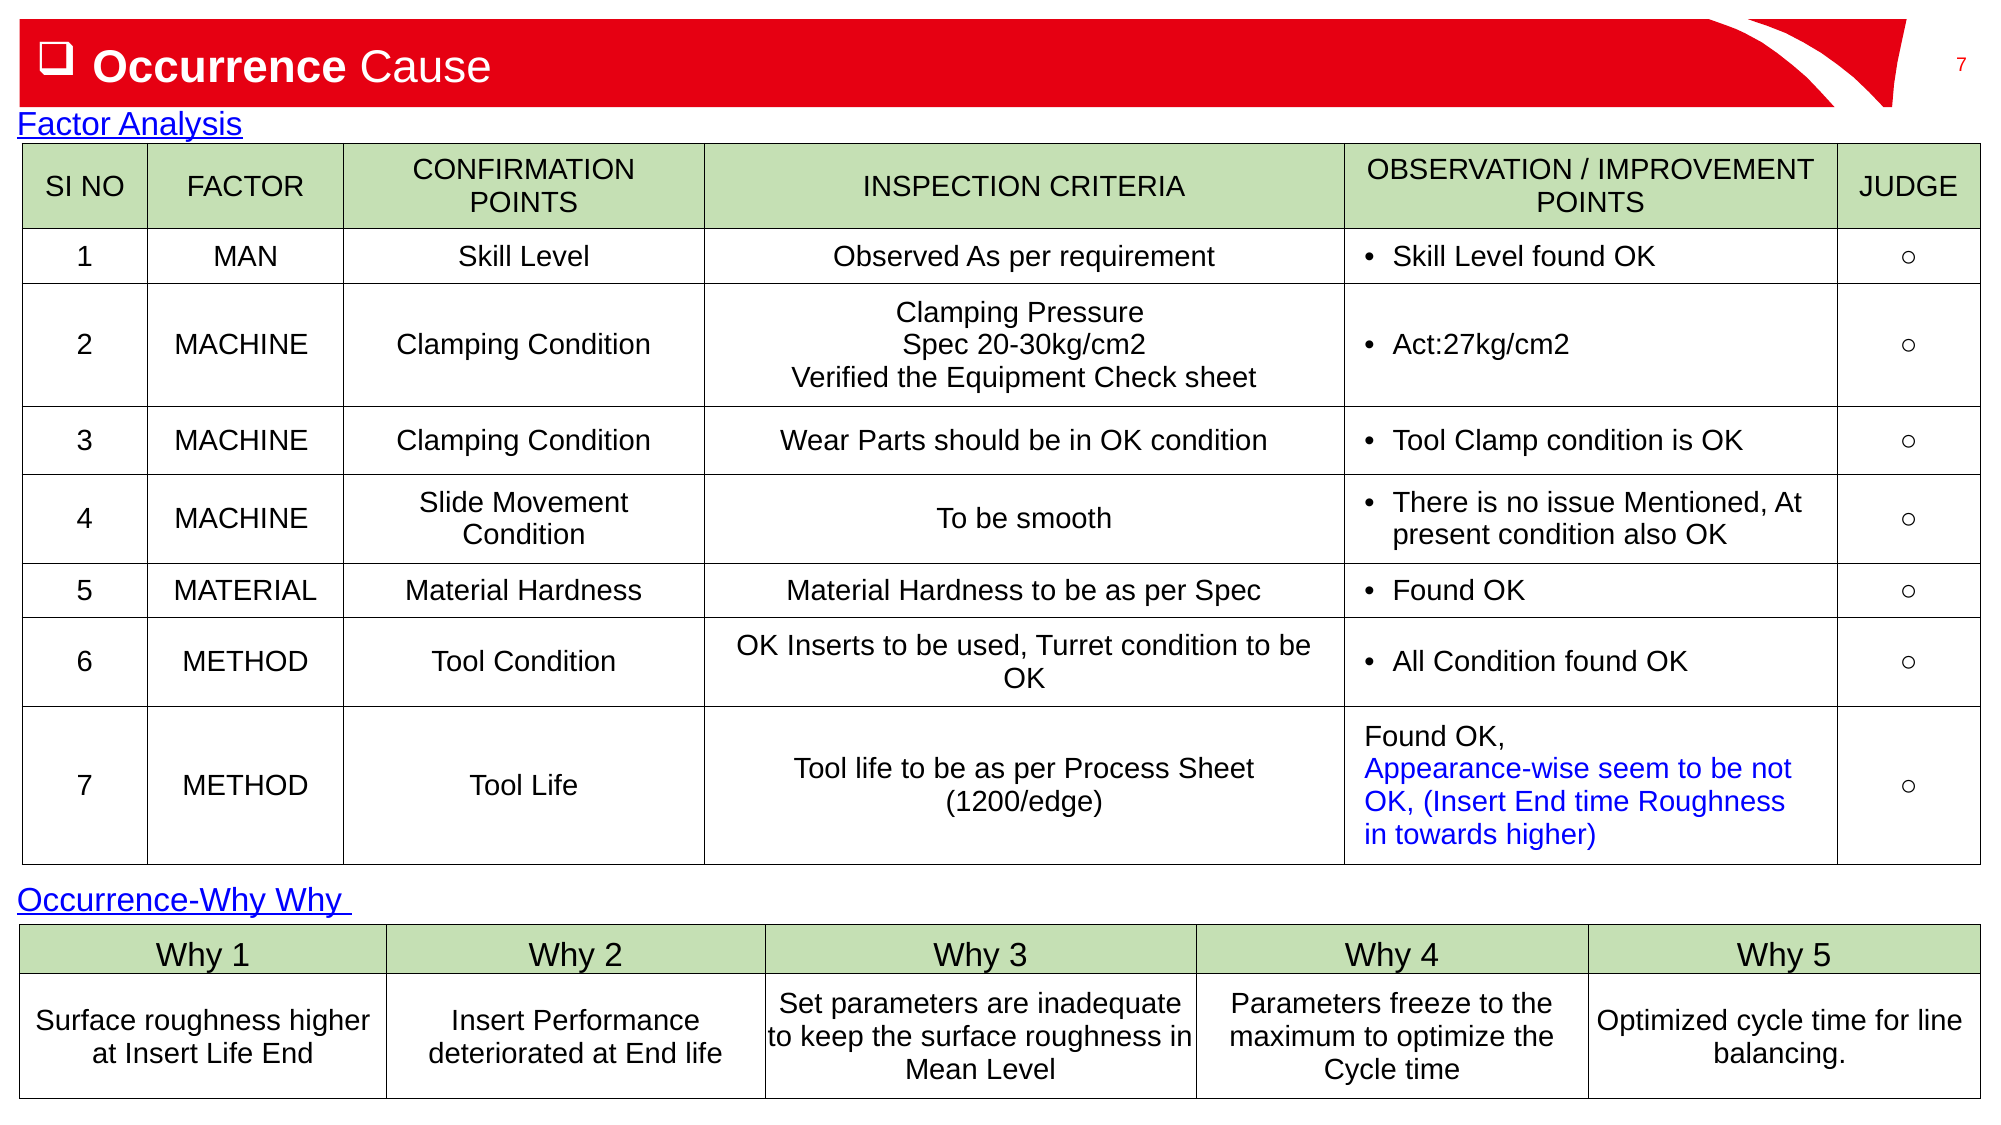

# Occurrence Cause
7
Factor Analysis
| SI NO | FACTOR | CONFIRMATION POINTS | INSPECTION CRITERIA | OBSERVATION / IMPROVEMENT POINTS | JUDGE |
| --- | --- | --- | --- | --- | --- |
| 1 | MAN | Skill Level | Observed As per requirement | Skill Level found OK | ○ |
| 2 | MACHINE | Clamping Condition | Clamping Pressure Spec 20-30kg/cm2 Verified the Equipment Check sheet | Act:27kg/cm2 | ○ |
| 3 | MACHINE | Clamping Condition | Wear Parts should be in OK condition | Tool Clamp condition is OK | ○ |
| 4 | MACHINE | Slide Movement Condition | To be smooth | There is no issue Mentioned, At present condition also OK | ○ |
| 5 | MATERIAL | Material Hardness | Material Hardness to be as per Spec | Found OK | ○ |
| 6 | METHOD | Tool Condition | OK Inserts to be used, Turret condition to be OK | All Condition found OK | ○ |
| 7 | METHOD | Tool Life | Tool life to be as per Process Sheet (1200/edge) | Found OK, Appearance-wise seem to be not OK, (Insert End time Roughness in towards higher) | ○ |
Occurrence-Why Why
| Why 1 | Why 2 | Why 3 | Why 4 | Why 5 |
| --- | --- | --- | --- | --- |
| Surface roughness higher at Insert Life End | Insert Performance deteriorated at End life | Set parameters are inadequate to keep the surface roughness in Mean Level | Parameters freeze to the maximum to optimize the Cycle time | Optimized cycle time for line balancing. |